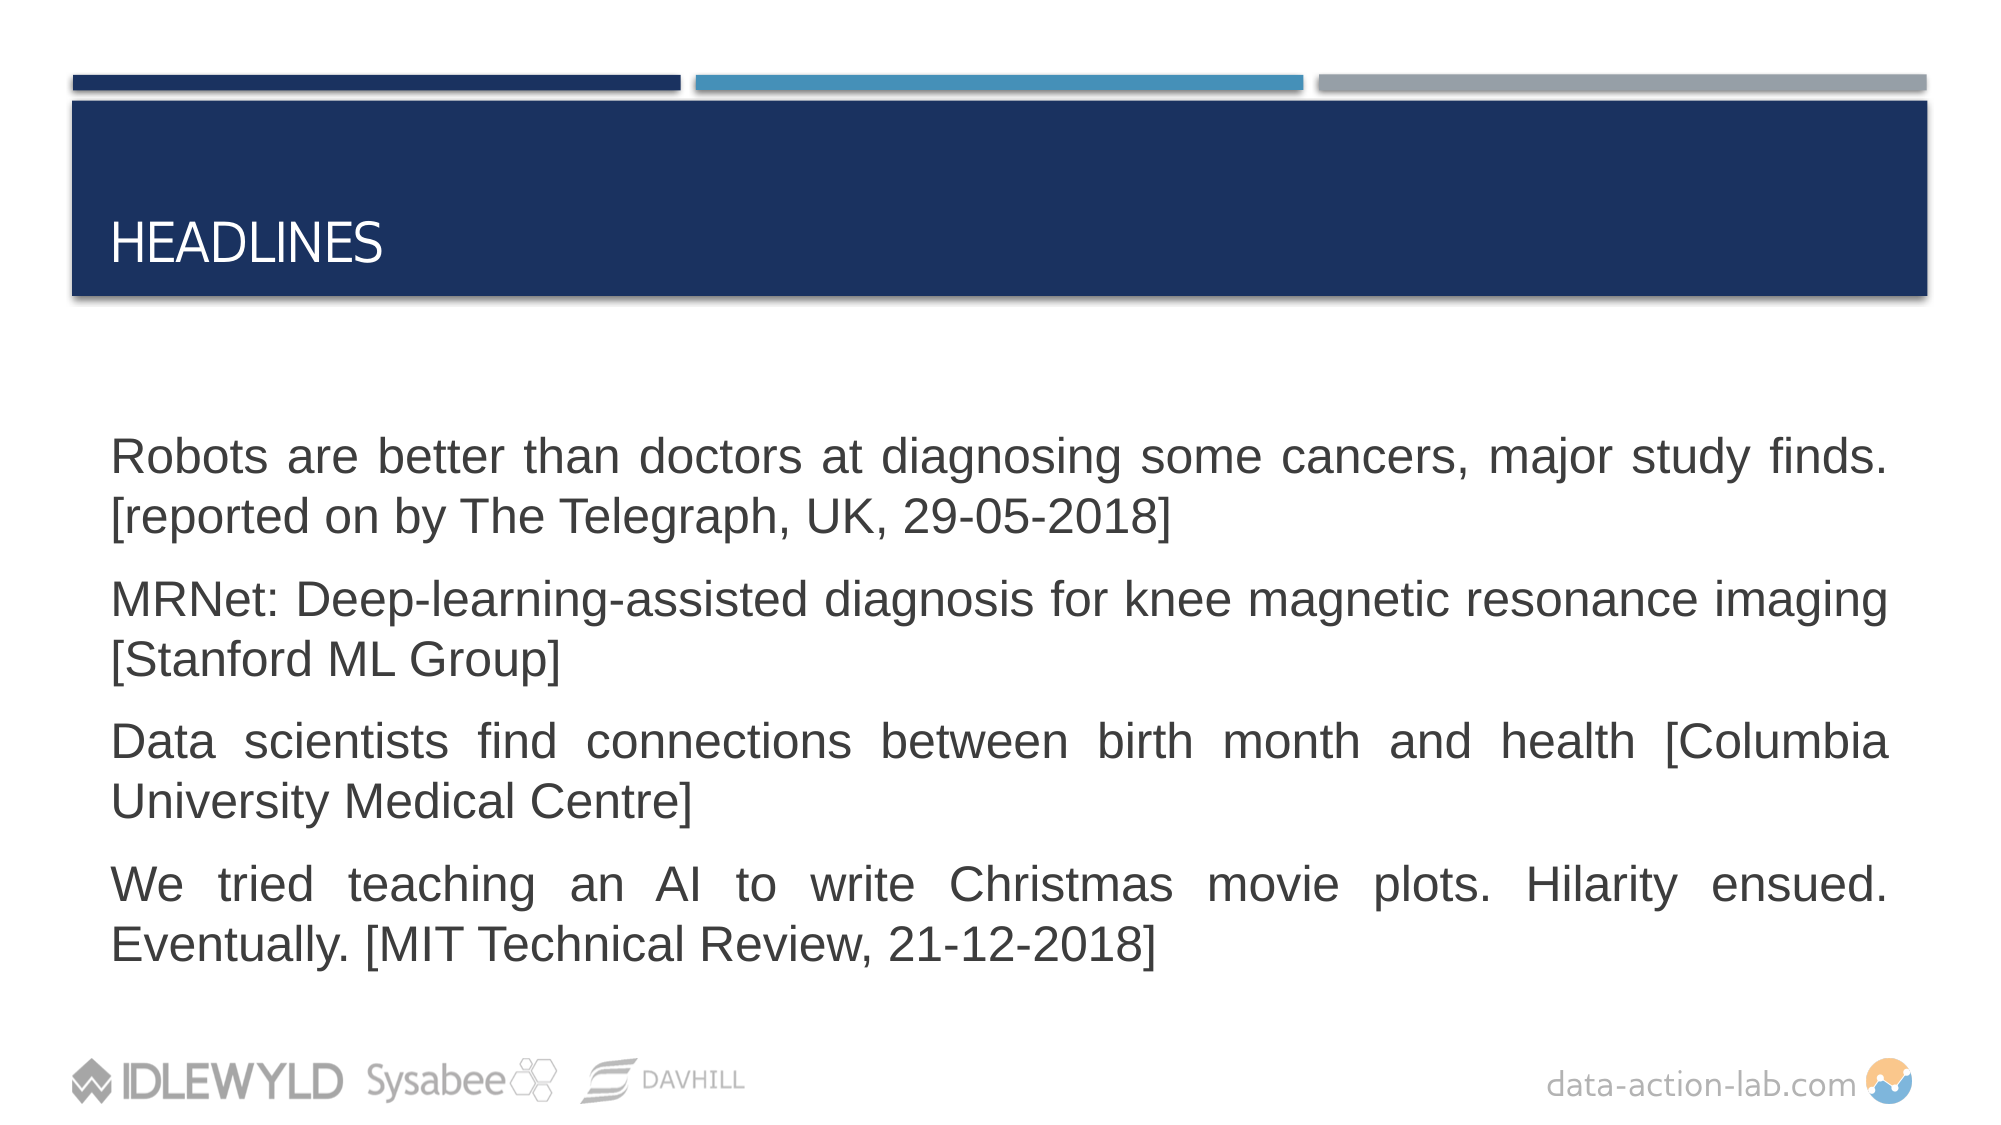

# Headlines
Robots are better than doctors at diagnosing some cancers, major study finds.
[reported on by The Telegraph, UK, 29-05-2018]
MRNet: Deep-learning-assisted diagnosis for knee magnetic resonance imaging
[Stanford ML Group]
Data scientists find connections between birth month and health [Columbia University Medical Centre]
We tried teaching an AI to write Christmas movie plots. Hilarity ensued. Eventually. [MIT Technical Review, 21-12-2018]